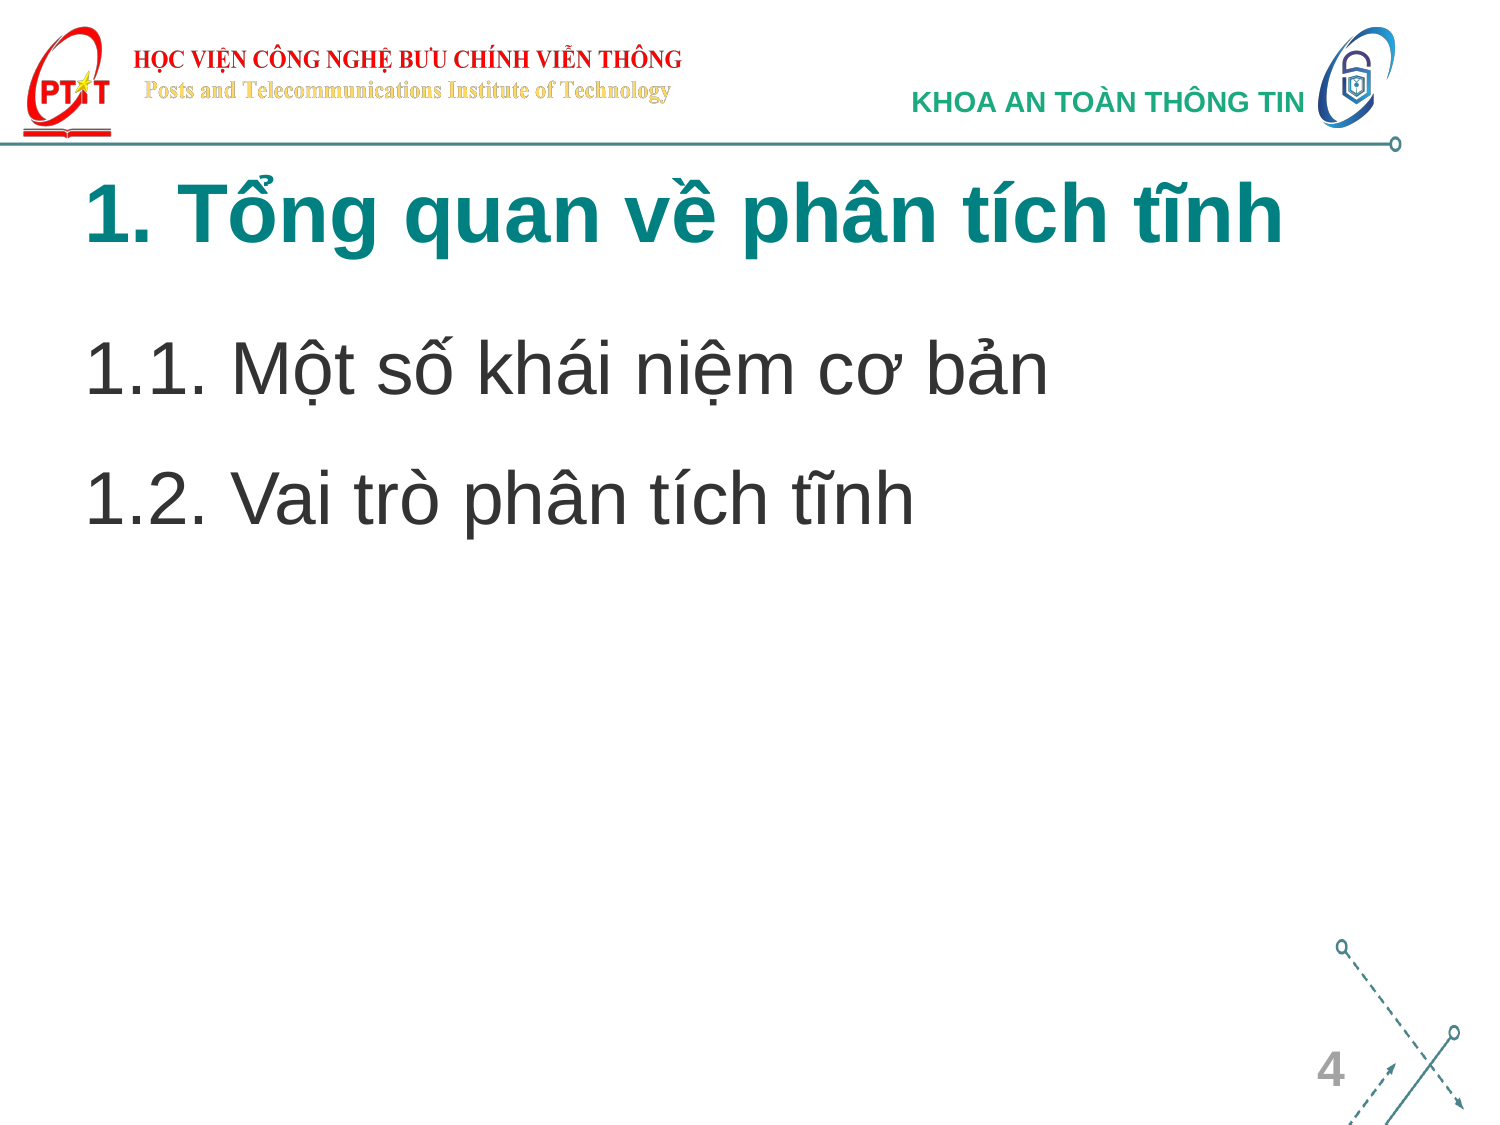

# 1. Tổng quan về phân tích tĩnh
1.1. Một số khái niệm cơ bản
1.2. Vai trò phân tích tĩnh